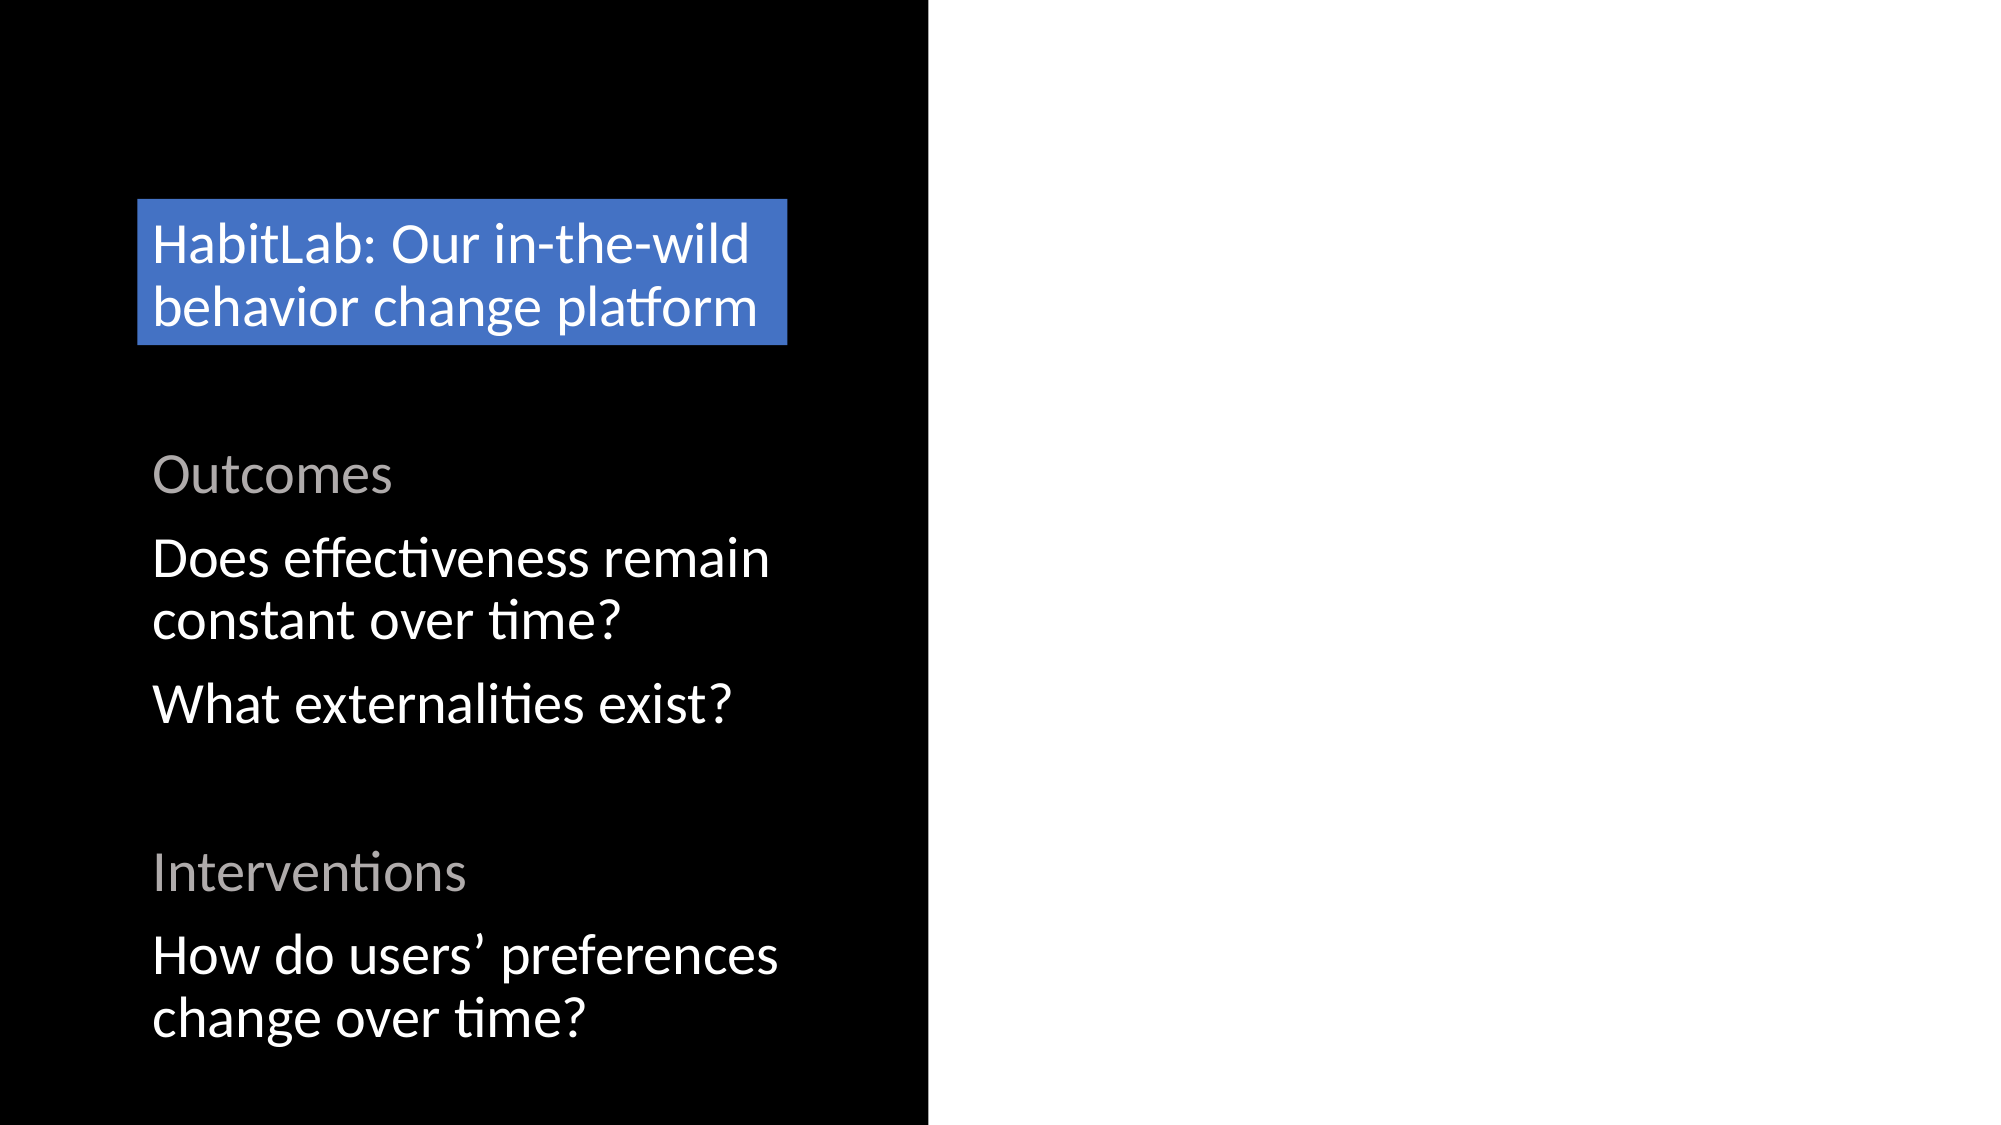

HabitLab: Our in-the-wild behavior change platform

Outcomes
Does effectiveness remain constant over time?
What externalities exist?

Interventions
How do users’ preferences change over time?